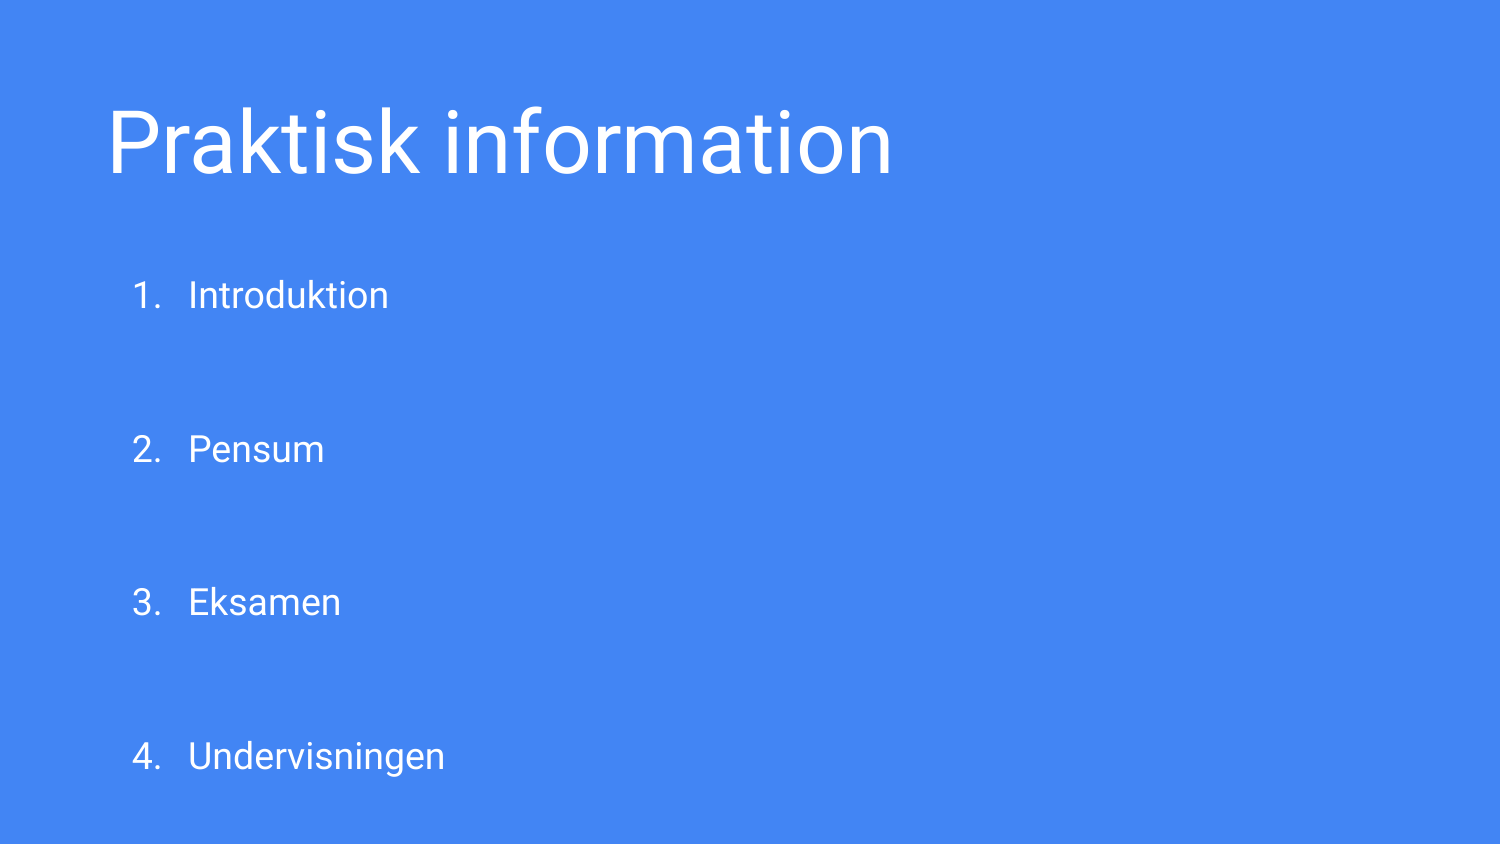

# Praktisk information
Introduktion

Pensum

Eksamen

Undervisningen